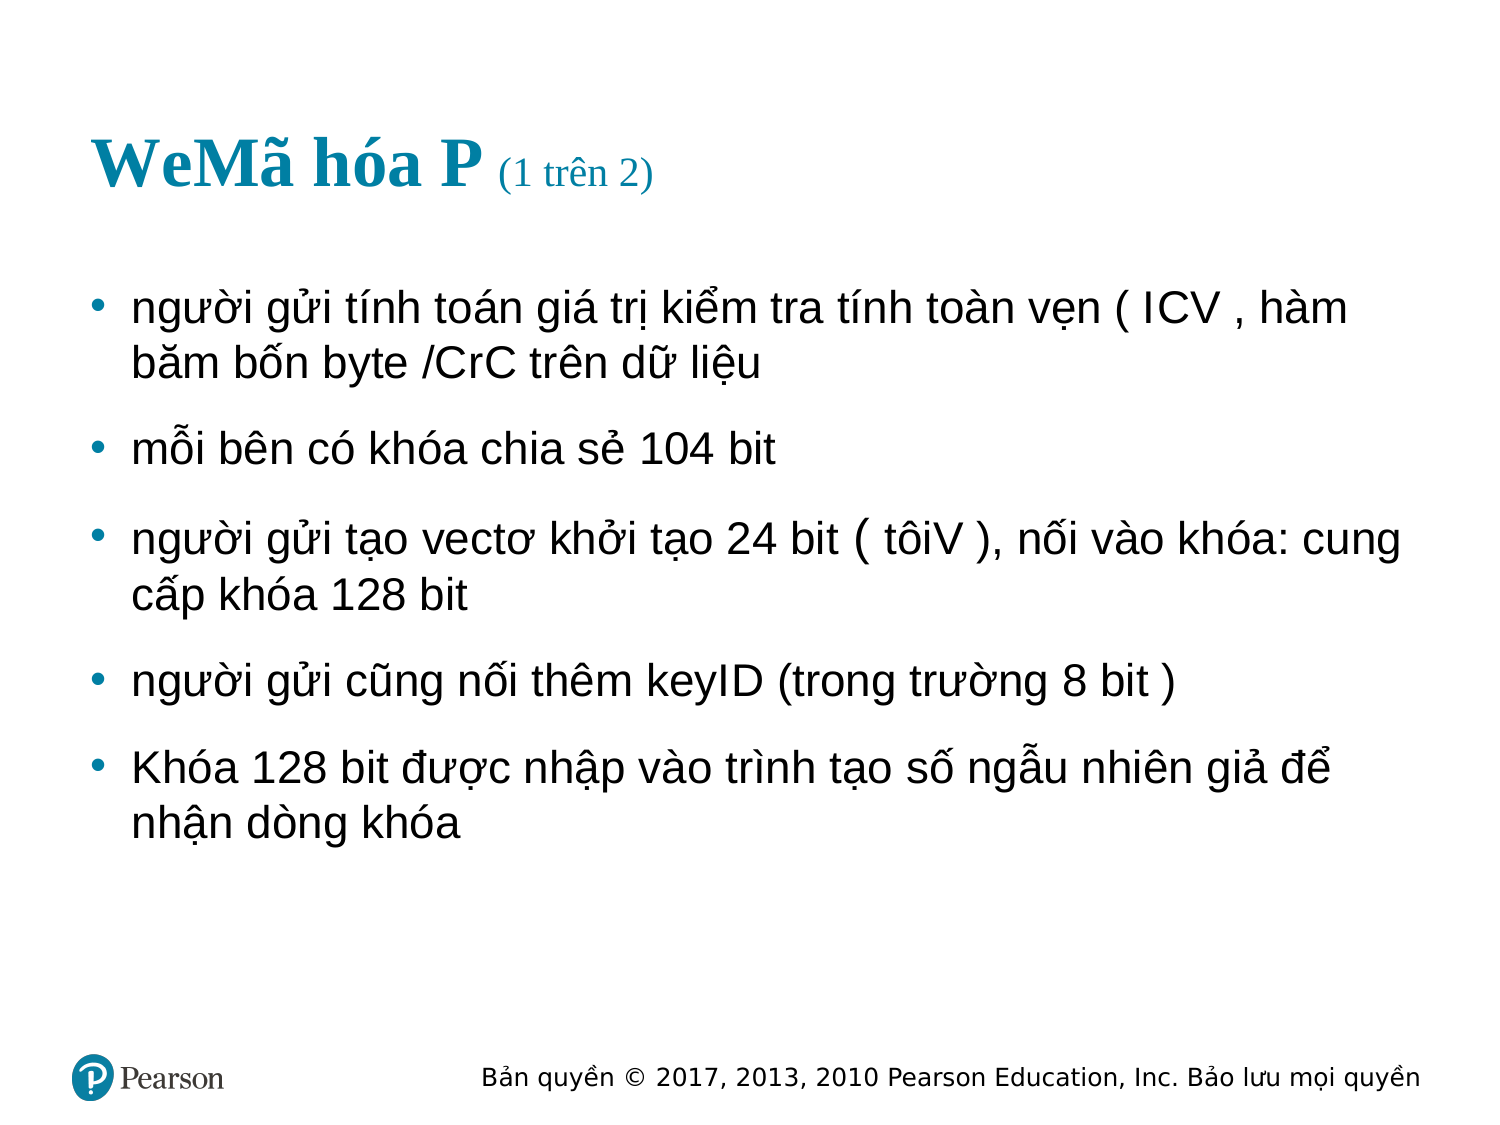

# W e Mã hóa P (1 trên 2)
người gửi tính toán giá trị kiểm tra tính toàn vẹn ( I C V , hàm băm bốn byte /C r C trên dữ liệu
mỗi bên có khóa chia sẻ 104 bit
người gửi tạo vectơ khởi tạo 24 bit ( tôi V ), nối vào khóa: cung cấp khóa 128 bit
người gửi cũng nối thêm keyI D (trong trường 8 bit )
Khóa 128 bit được nhập vào trình tạo số ngẫu nhiên giả để nhận dòng khóa